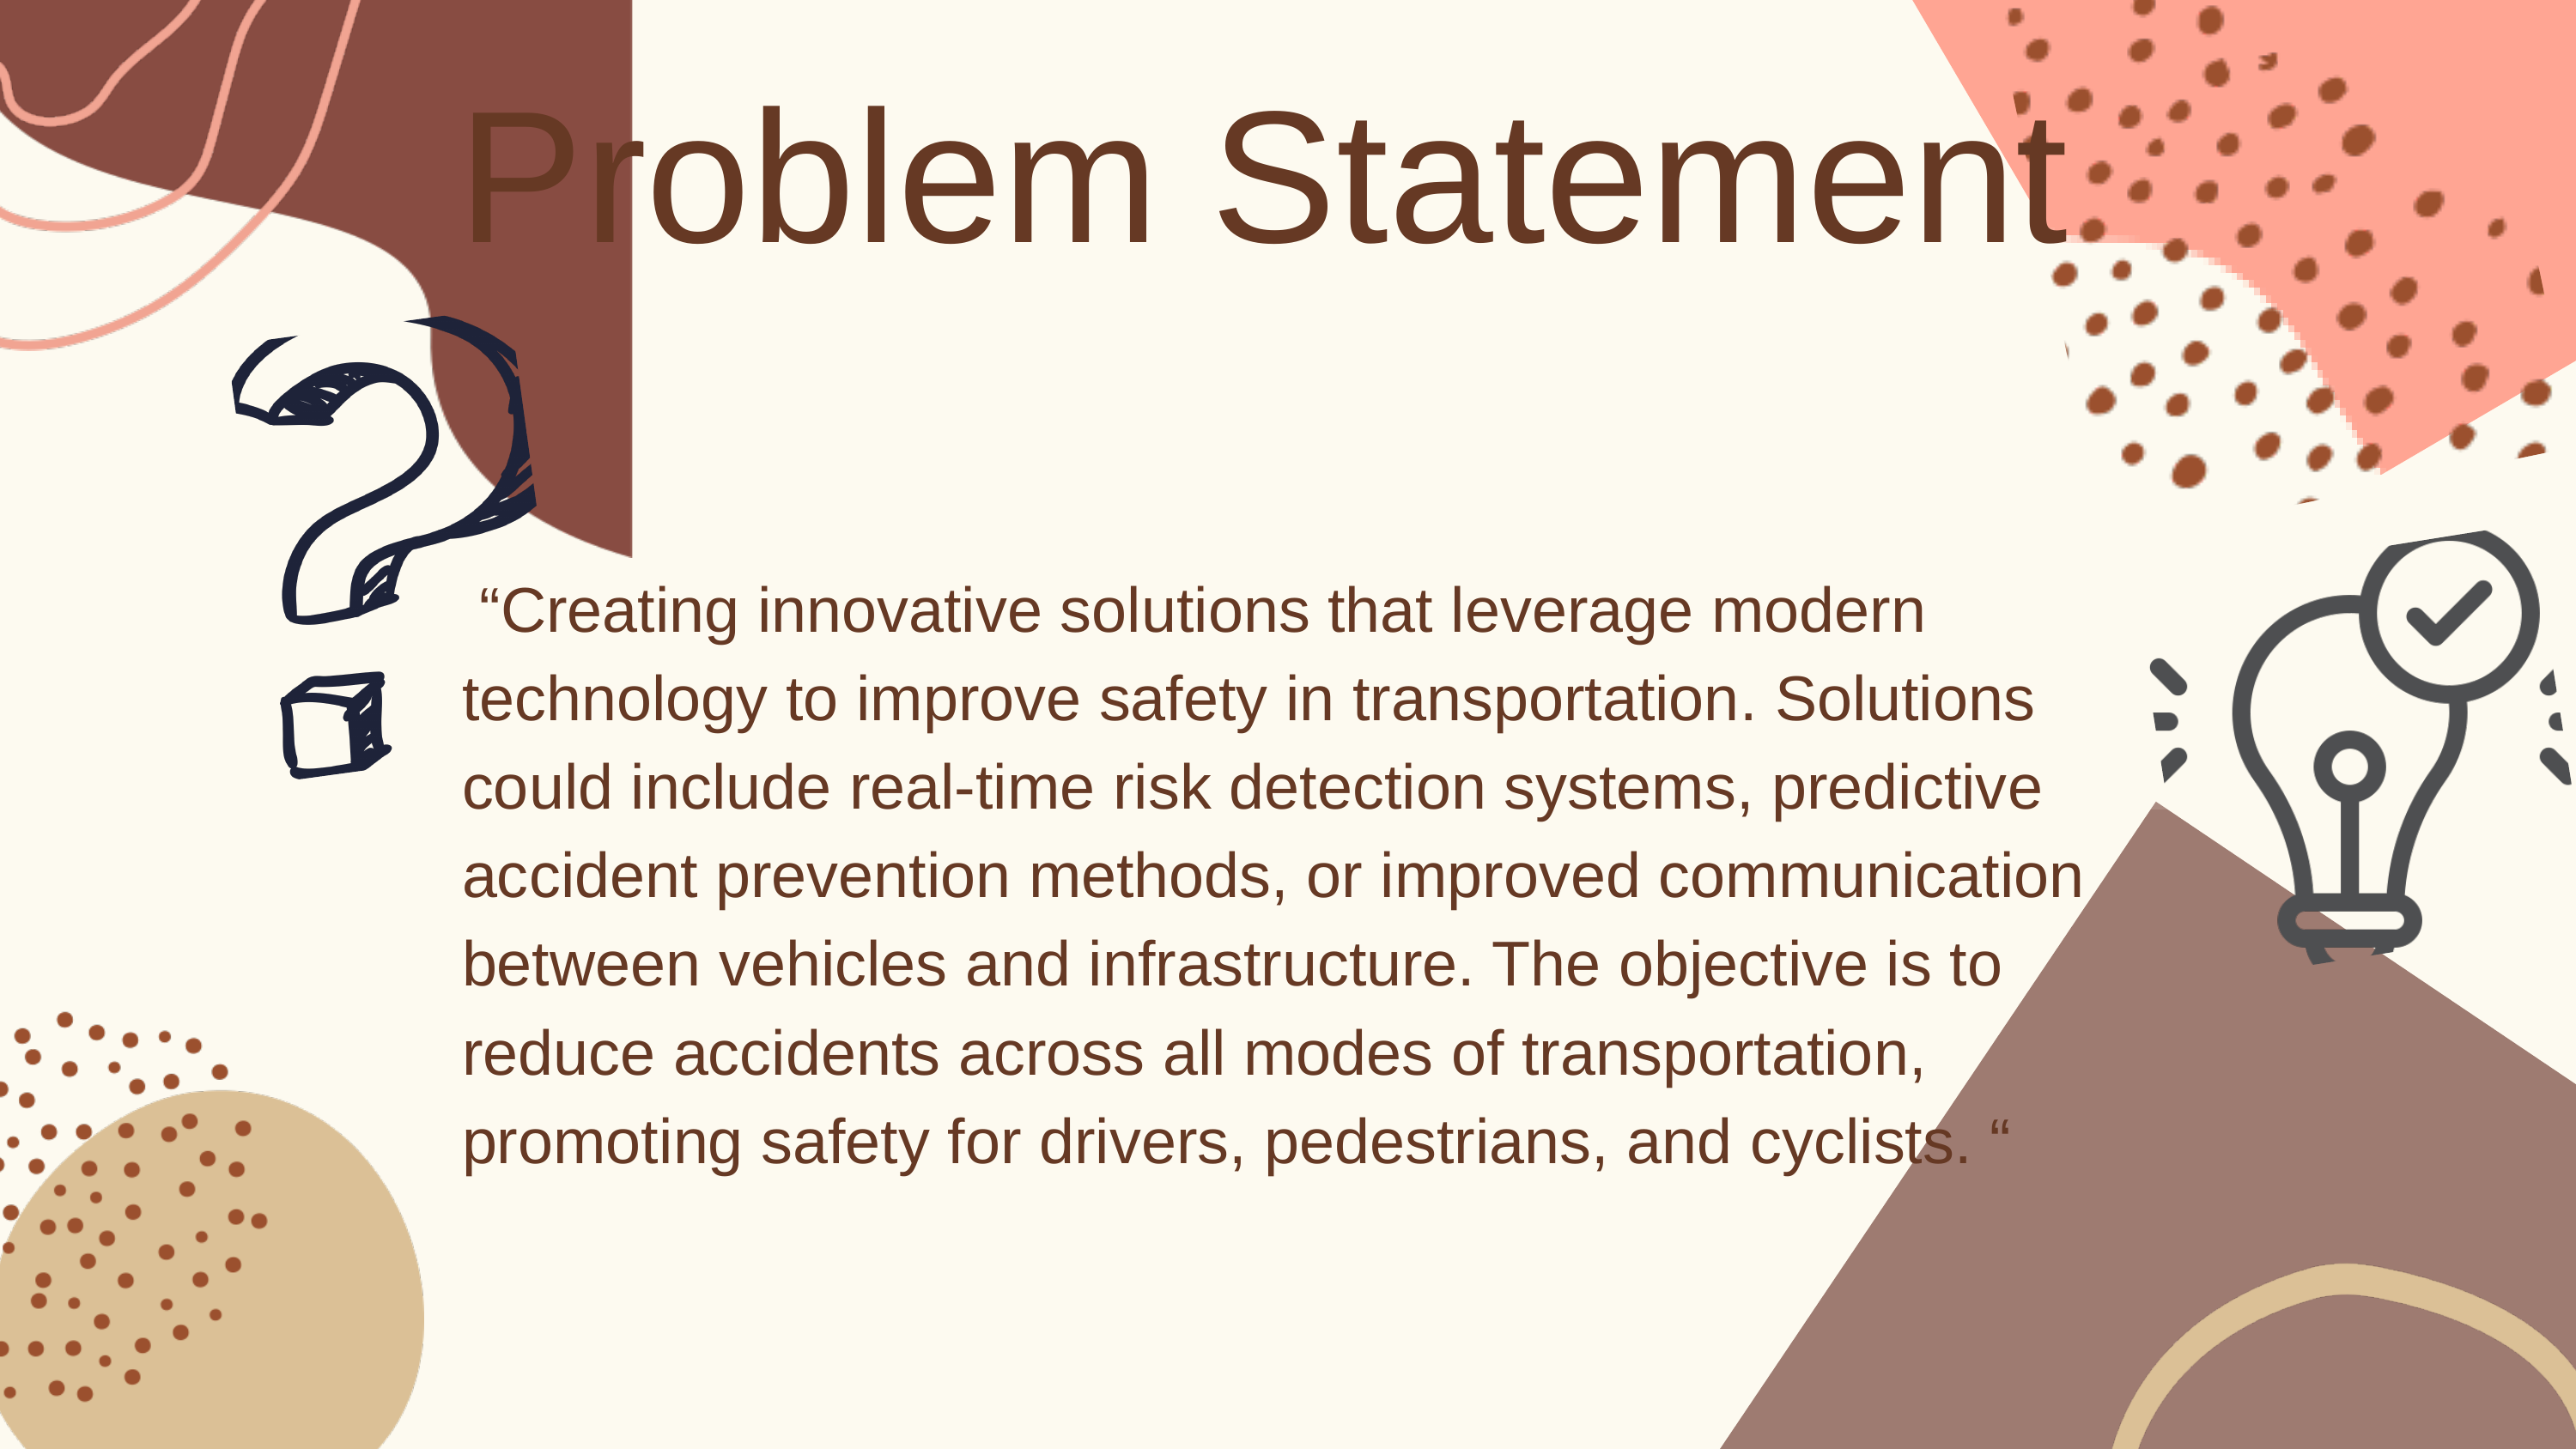

Problem Statement

 “Creating innovative solutions that leverage modern technology to improve safety in transportation. Solutions could include real-time risk detection systems, predictive accident prevention methods, or improved communication between vehicles and infrastructure. The objective is to reduce accidents across all modes of transportation, promoting safety for drivers, pedestrians, and cyclists. “